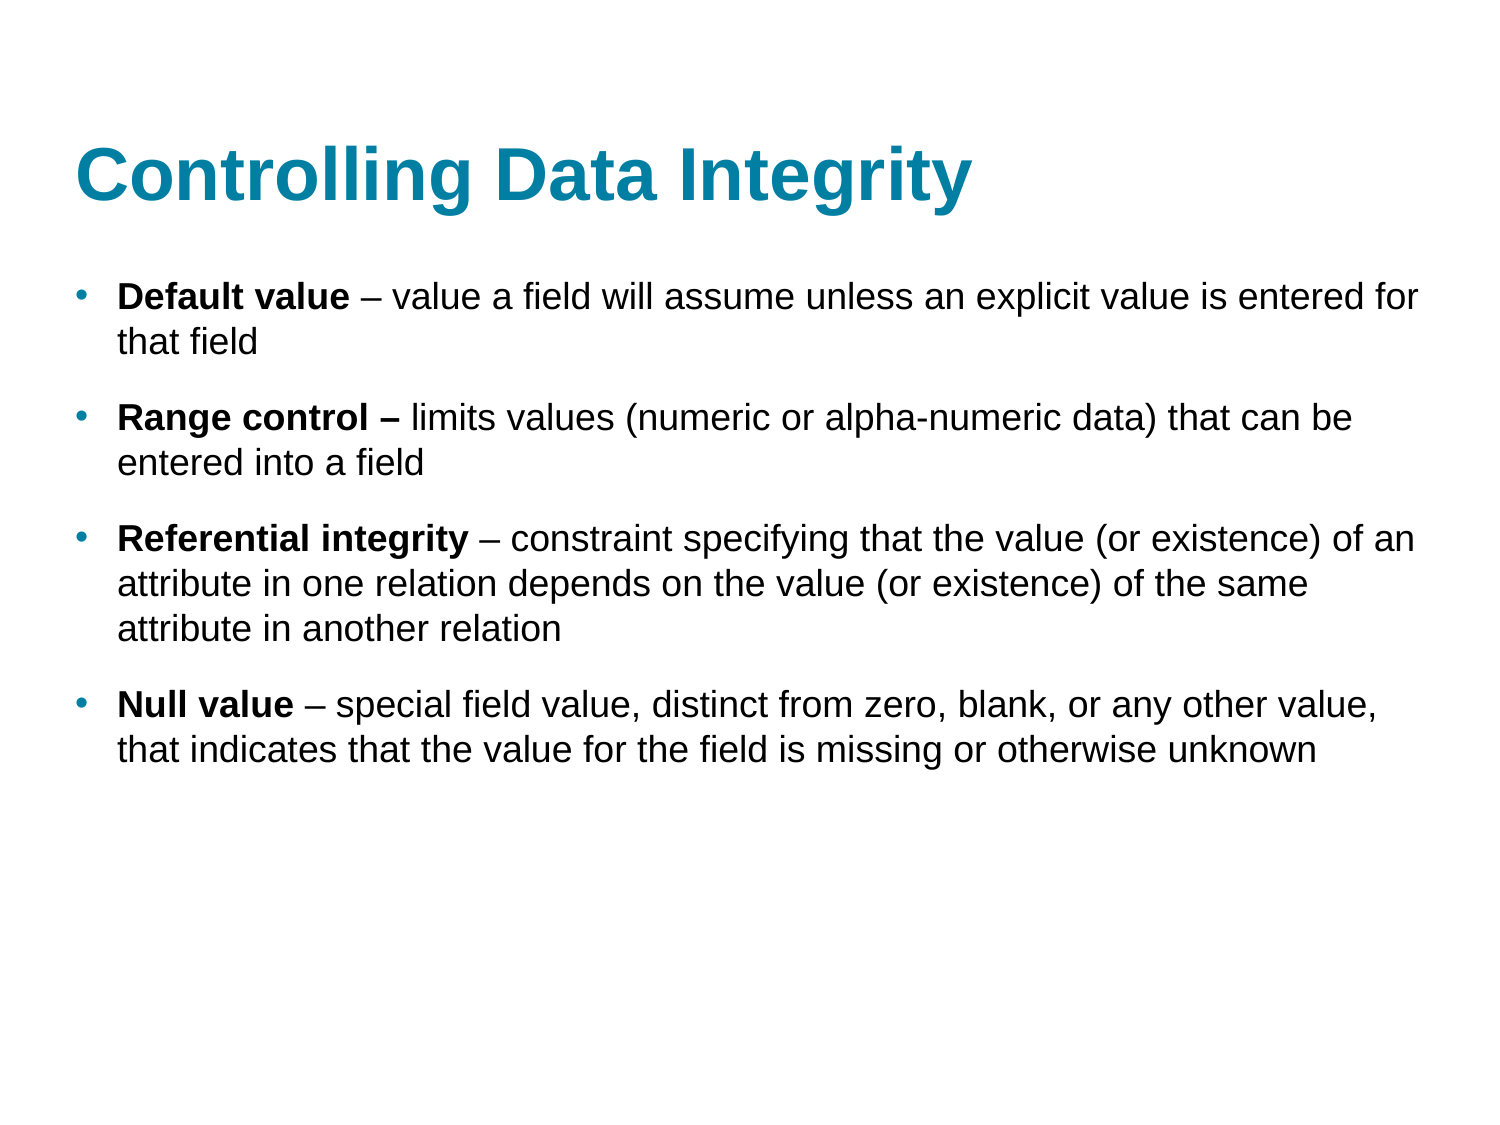

# Controlling Data Integrity
Default value – value a field will assume unless an explicit value is entered for that field
Range control – limits values (numeric or alpha-numeric data) that can be entered into a field
Referential integrity – constraint specifying that the value (or existence) of an attribute in one relation depends on the value (or existence) of the same attribute in another relation
Null value – special field value, distinct from zero, blank, or any other value, that indicates that the value for the field is missing or otherwise unknown